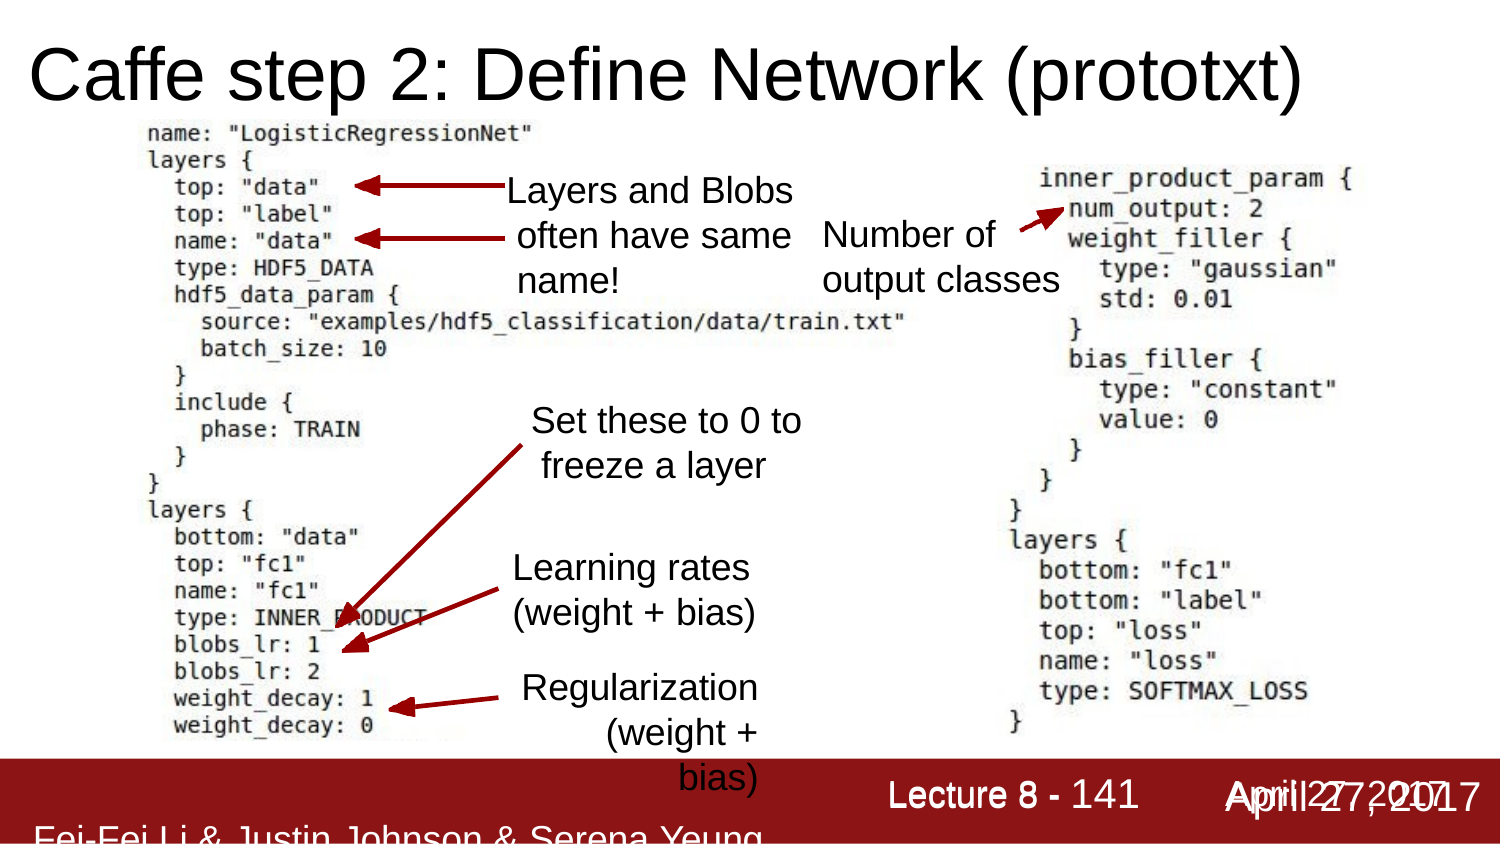

# Caffe step 2: Define Network (prototxt)

Layers and Blobs  often have same  name!

Number of  output classes

Set these to 0 to  freeze a layer

Learning rates
(weight + bias)
Regularization  (weight + bias)
Fei-Fei Li & Justin Johnson & Serena Yeung

Lecture 8 - 141
April 27, 2017
	Lecture 8 -	April 27, 2017